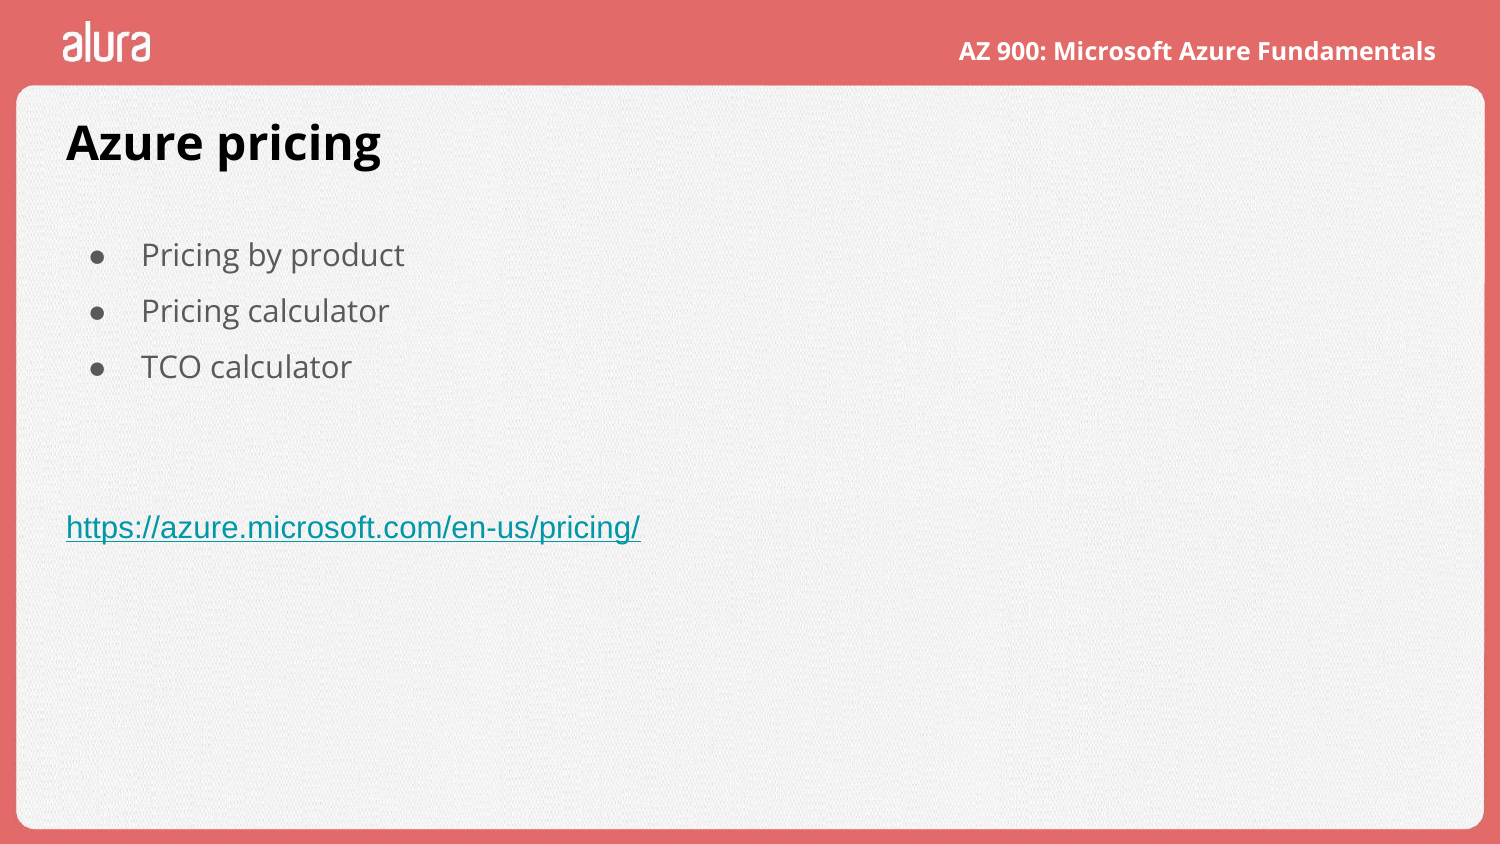

# Azure pricing

Pricing by product
Pricing calculator
TCO calculator

https://azure.microsoft.com/en-us/pricing/